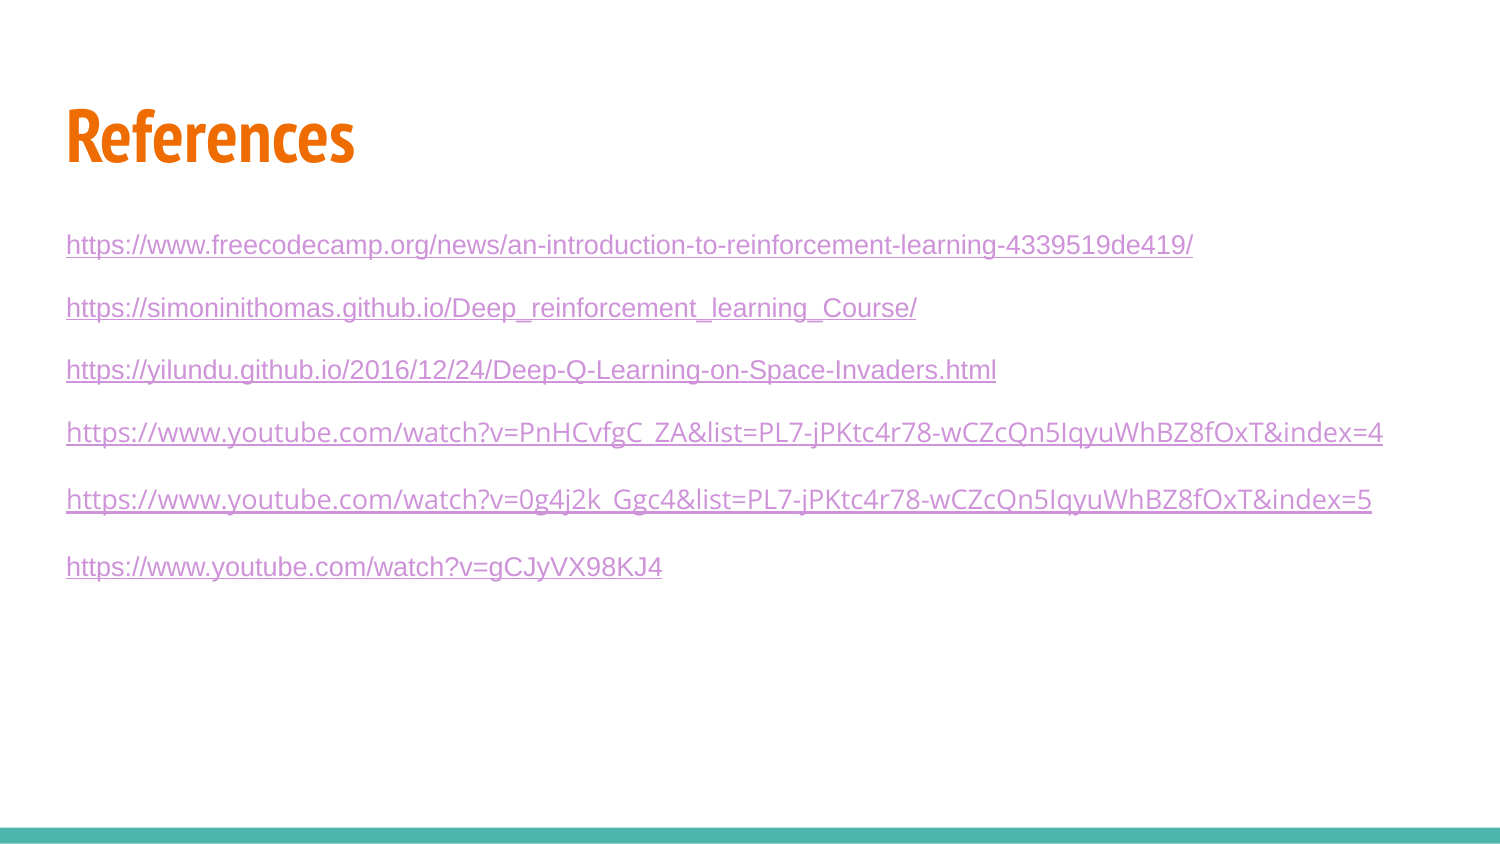

# References
https://www.freecodecamp.org/news/an-introduction-to-reinforcement-learning-4339519de419/
https://simoninithomas.github.io/Deep_reinforcement_learning_Course/
https://yilundu.github.io/2016/12/24/Deep-Q-Learning-on-Space-Invaders.html
https://www.youtube.com/watch?v=PnHCvfgC_ZA&list=PL7-jPKtc4r78-wCZcQn5IqyuWhBZ8fOxT&index=4
https://www.youtube.com/watch?v=0g4j2k_Ggc4&list=PL7-jPKtc4r78-wCZcQn5IqyuWhBZ8fOxT&index=5
https://www.youtube.com/watch?v=gCJyVX98KJ4